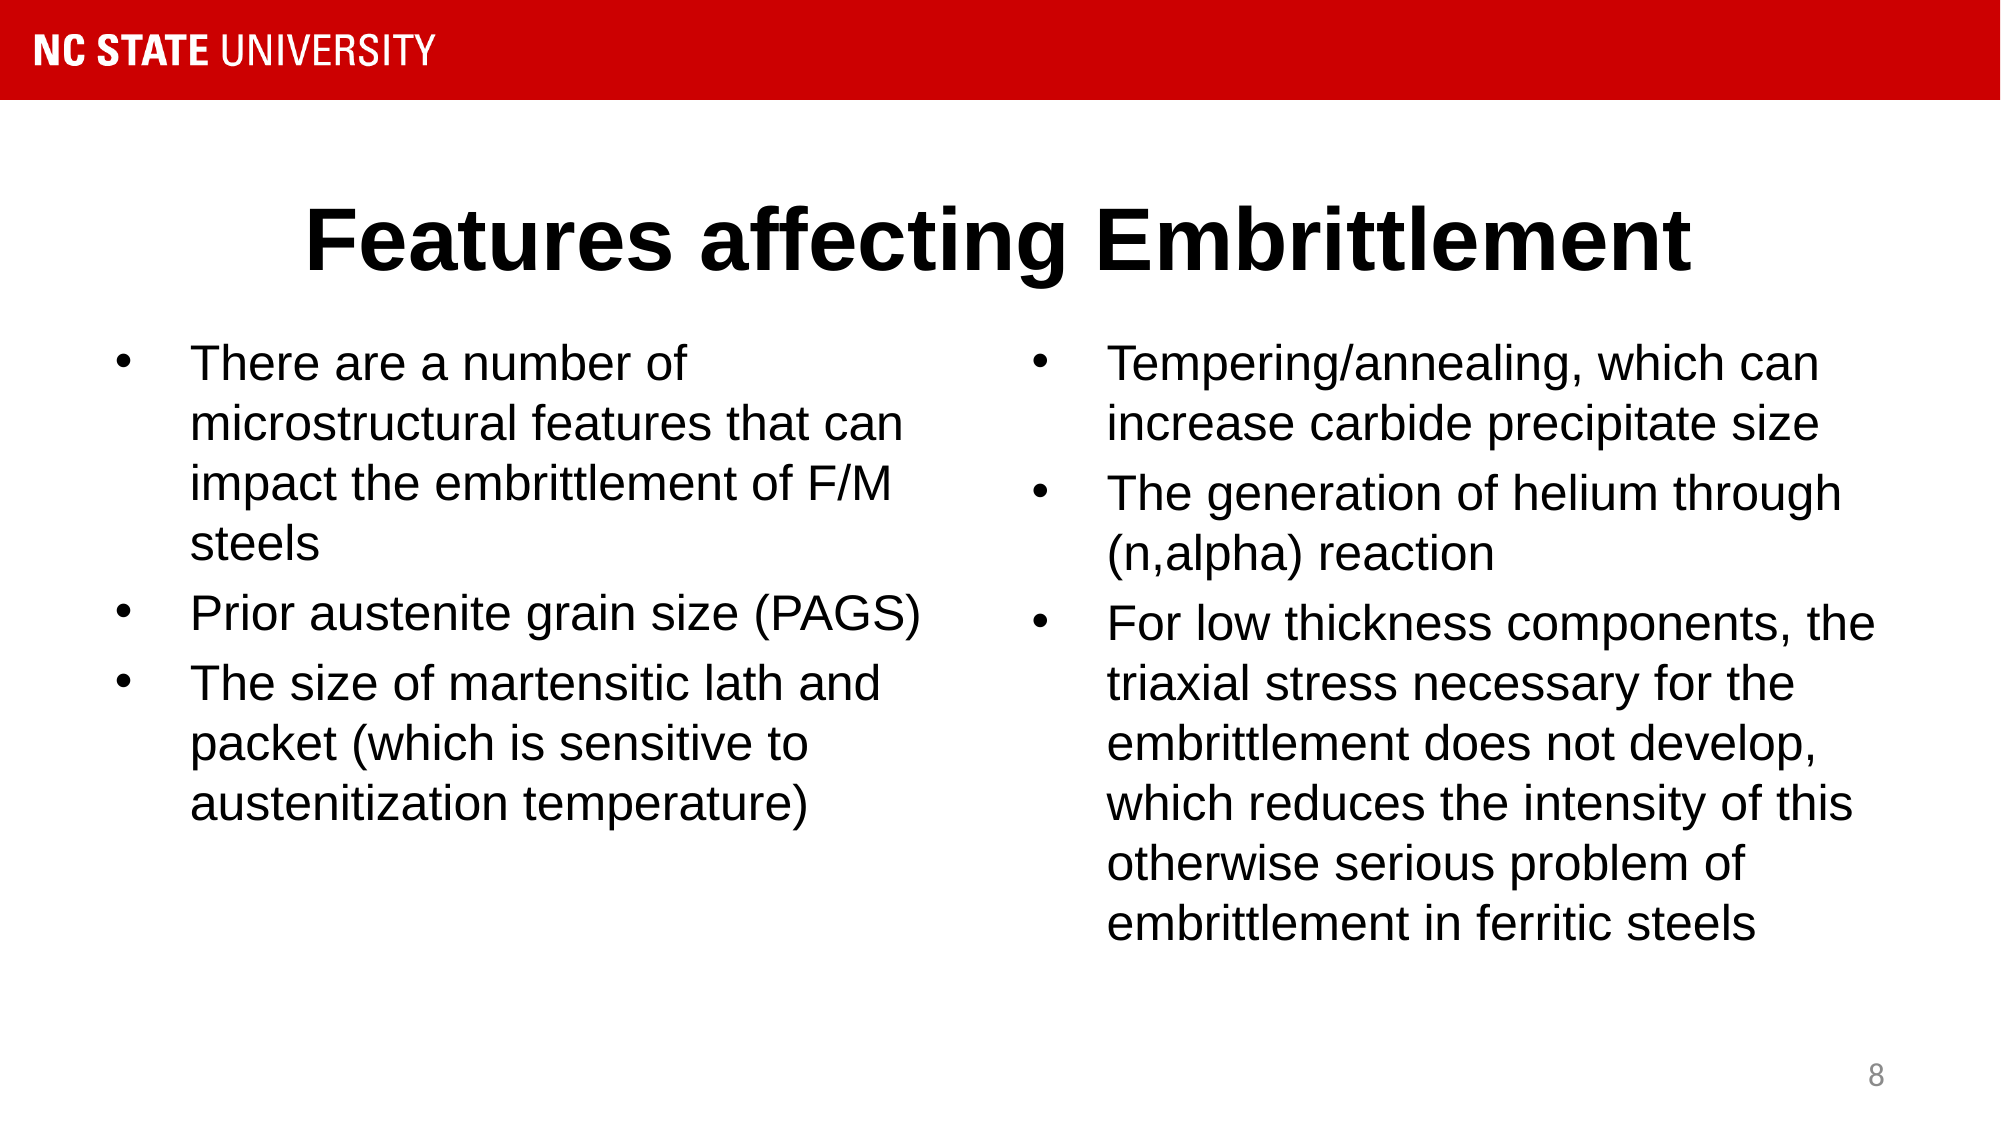

# Features affecting Embrittlement
There are a number of microstructural features that can impact the embrittlement of F/M steels
Prior austenite grain size (PAGS)
The size of martensitic lath and packet (which is sensitive to austenitization temperature)

Tempering/annealing, which can increase carbide precipitate size
The generation of helium through (n,alpha) reaction
For low thickness components, the triaxial stress necessary for the embrittlement does not develop, which reduces the intensity of this otherwise serious problem of embrittlement in ferritic steels

8